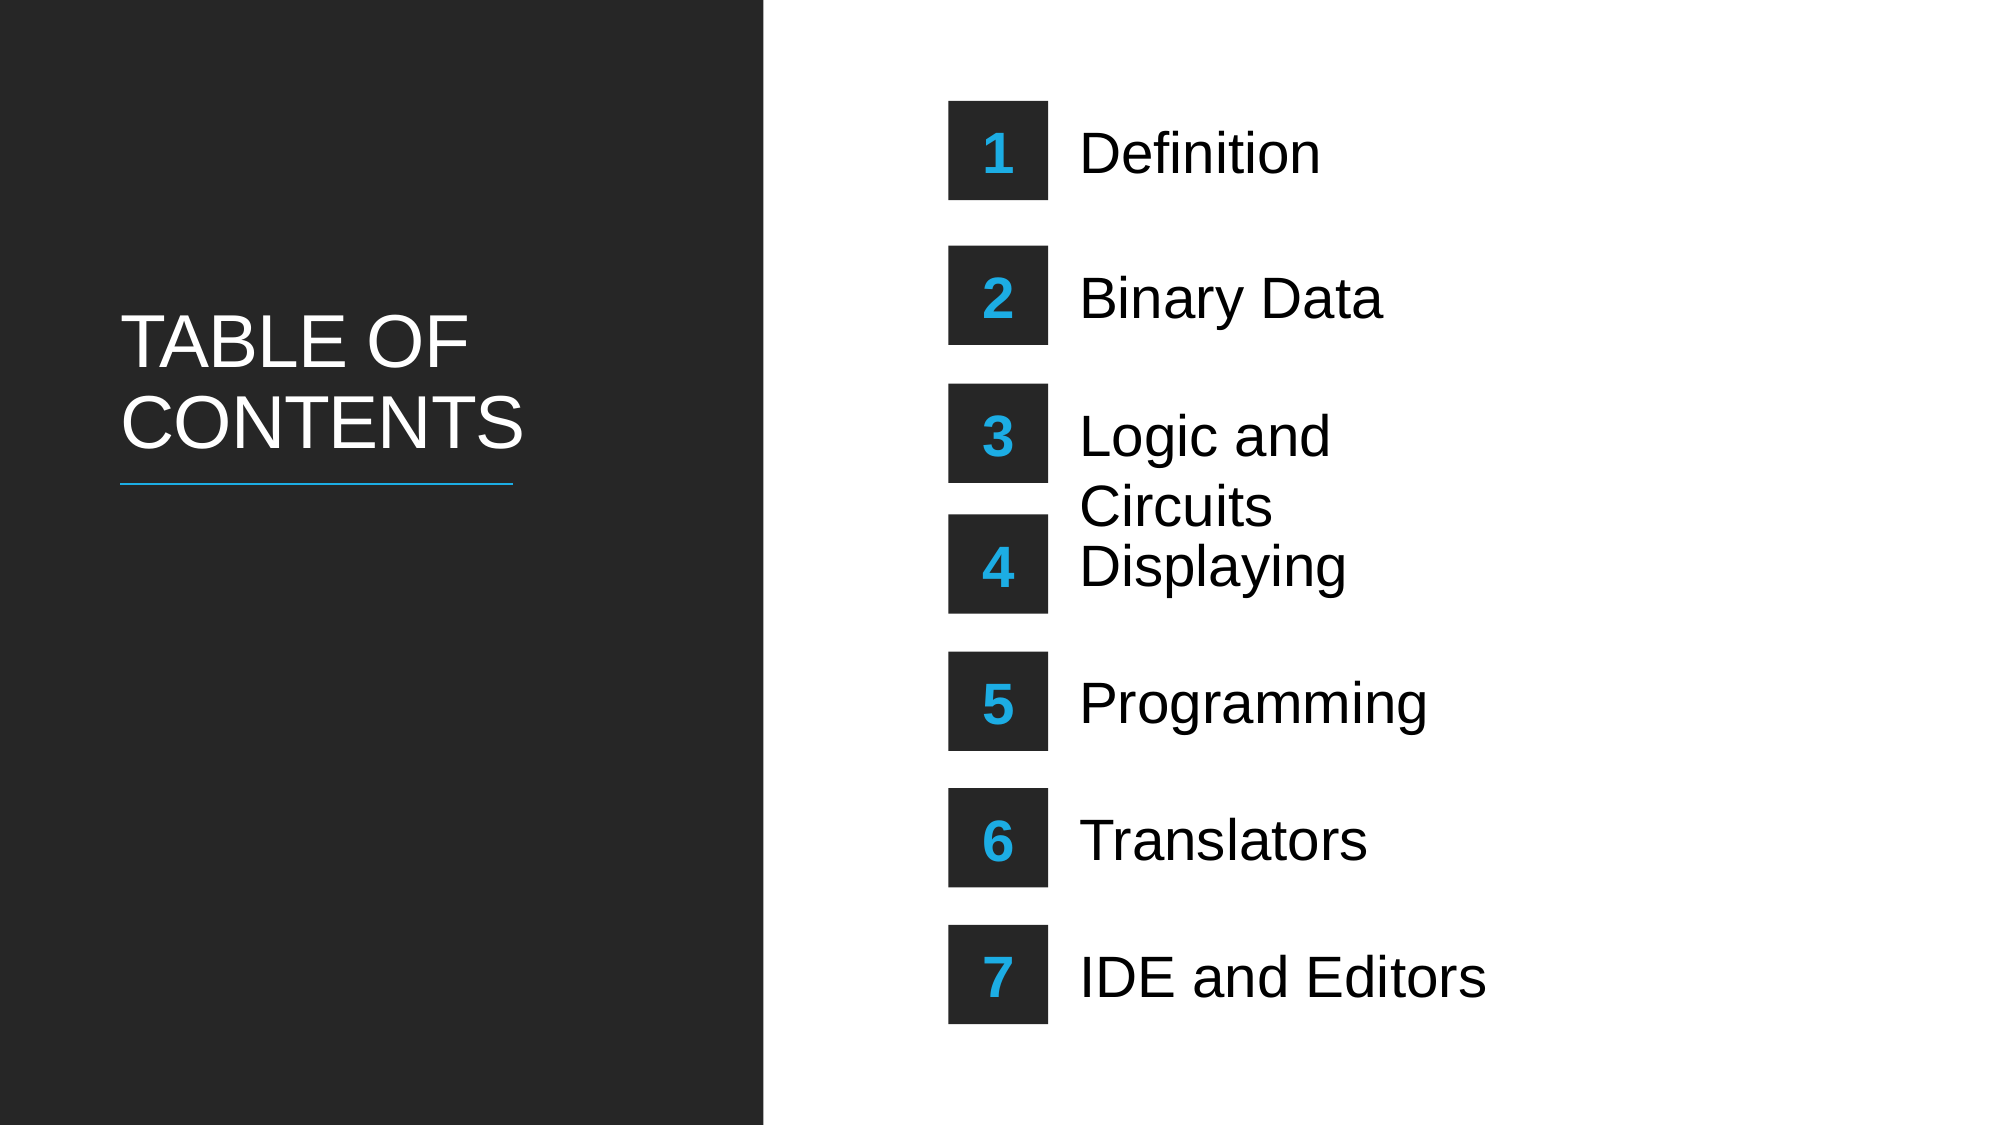

1
Definition
2
Binary Data
3
Logic and Circuits
4
Displaying
5
Programming
6
Translators
7
IDE and Editors
# TABLE OF CONTENTS